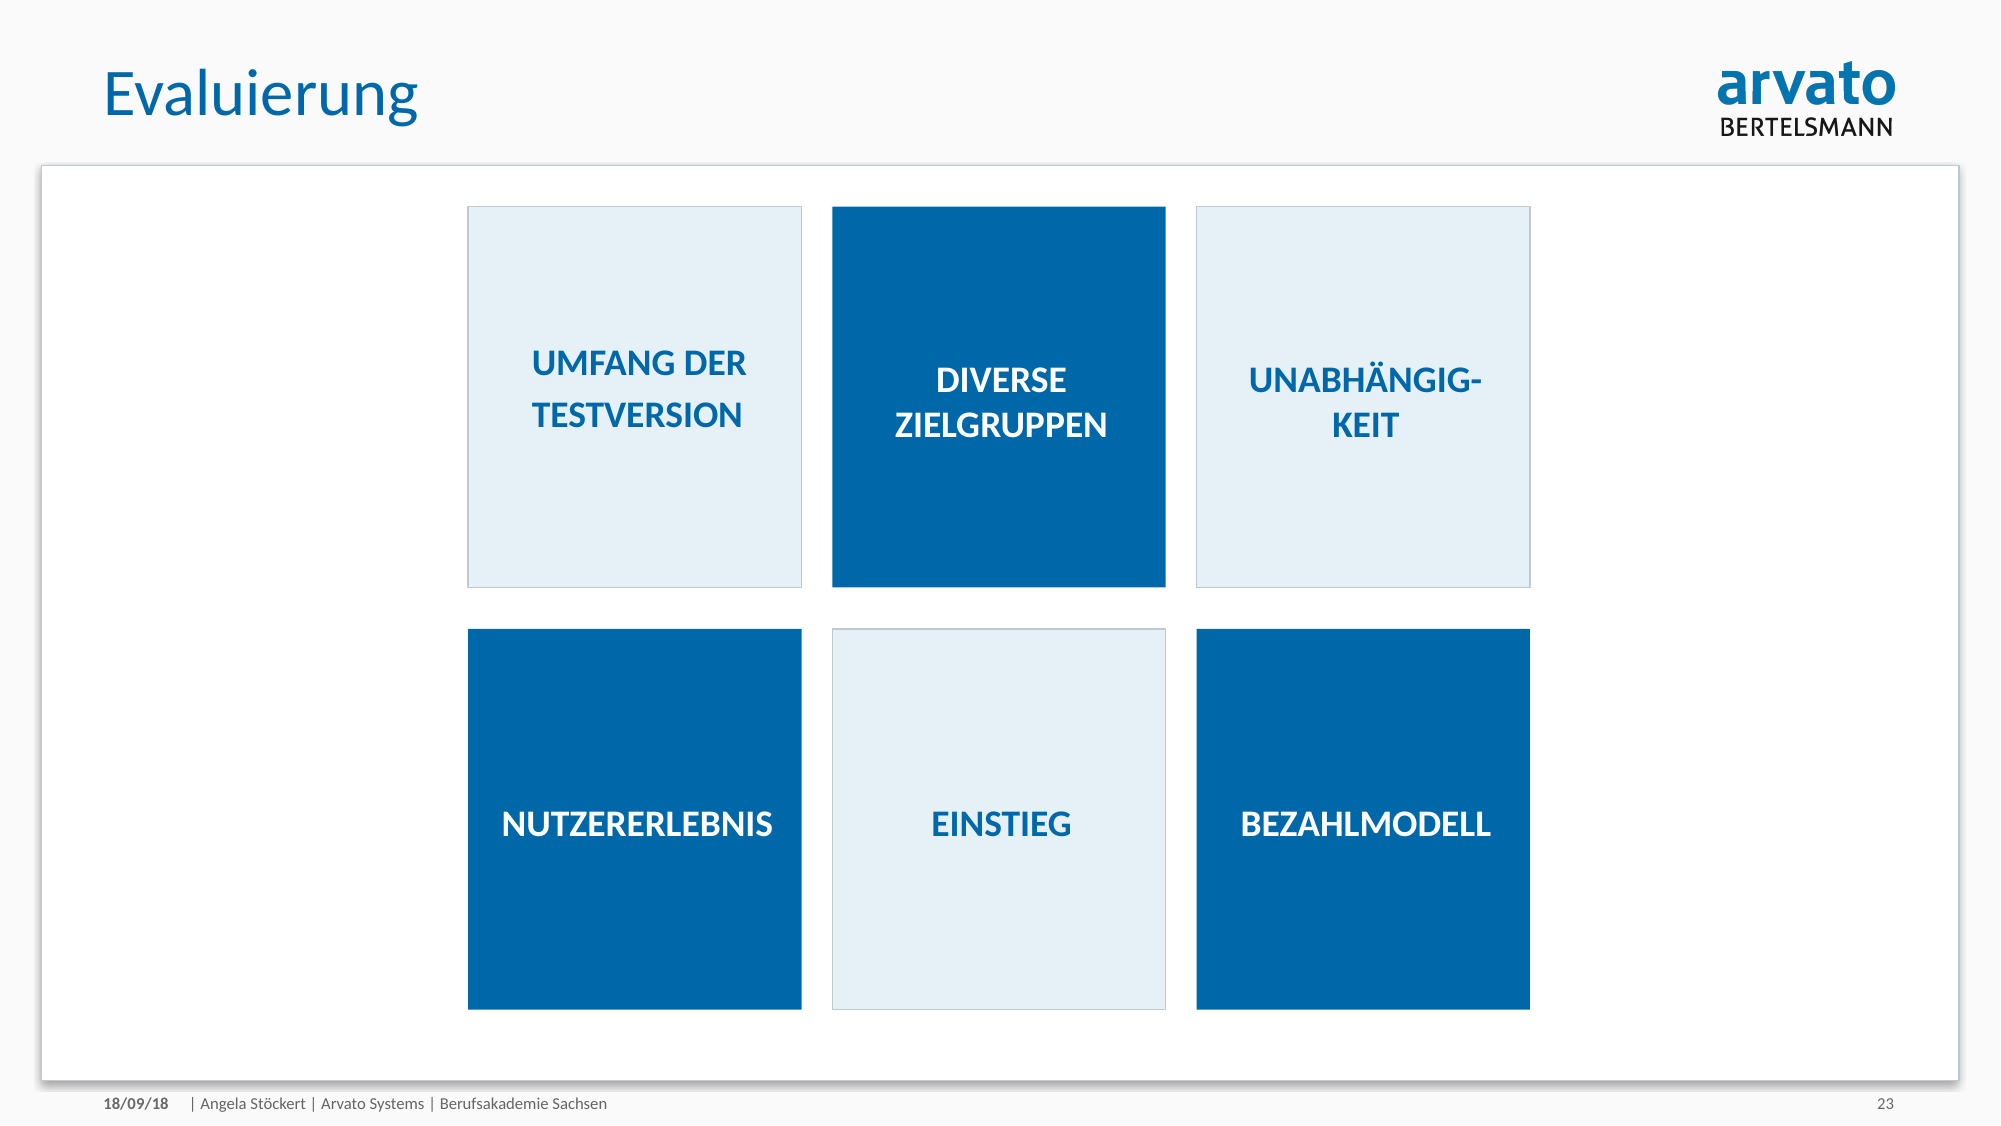

# Evaluierung

UMFANG DER
TESTVERSION

DIVERSE ZIELGRUPPEN
UNABHÄNGIG-
KEIT
NUTZERERLEBNIS
EINSTIEG
BEZAHLMODELL
18/09/18
| Angela Stöckert | Arvato Systems | Berufsakademie Sachsen
23